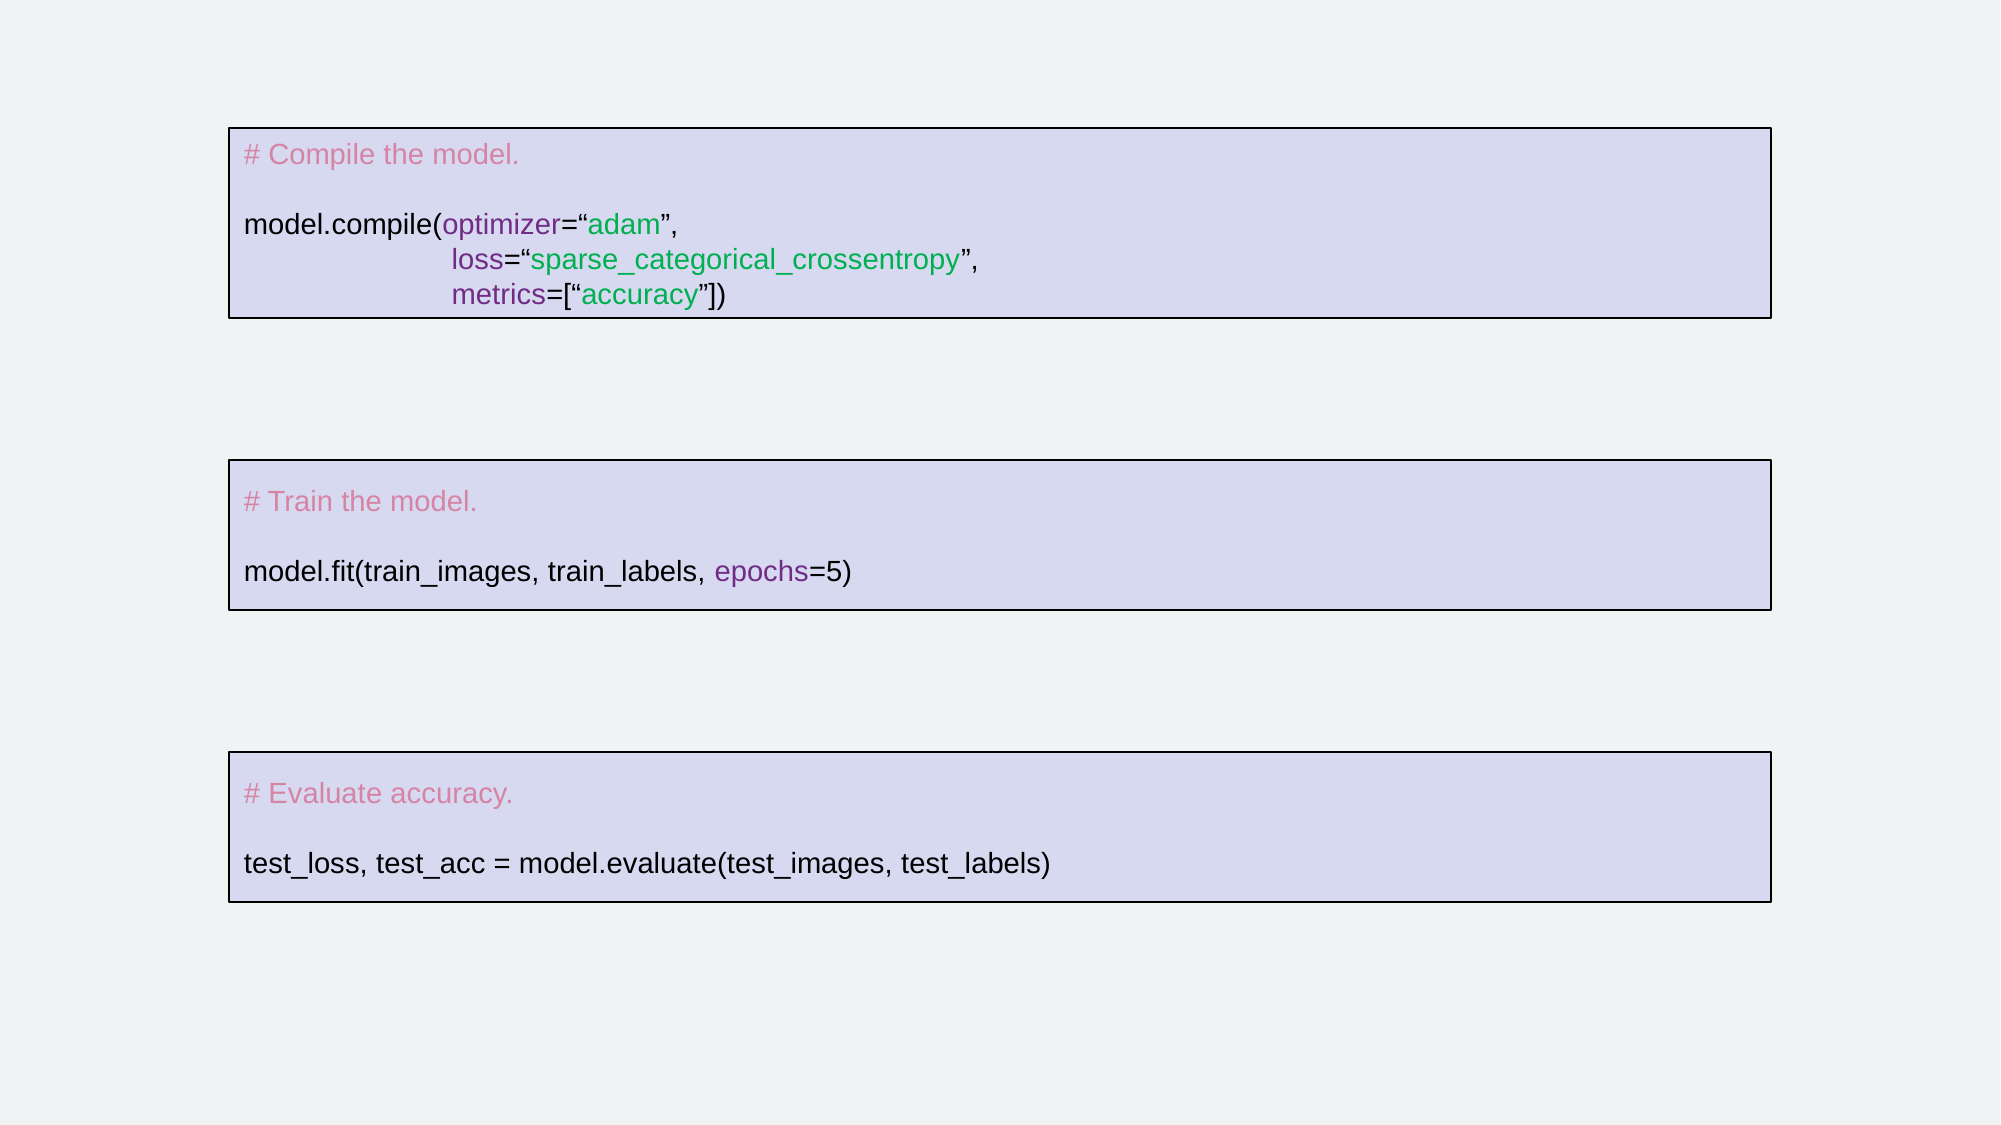

# Compile the model.

model.compile(optimizer=“adam”,
	       loss=“sparse_categorical_crossentropy”,
	       metrics=[“accuracy”])
# Train the model.

model.fit(train_images, train_labels, epochs=5)

# Evaluate accuracy.

test_loss, test_acc = model.evaluate(test_images, test_labels)